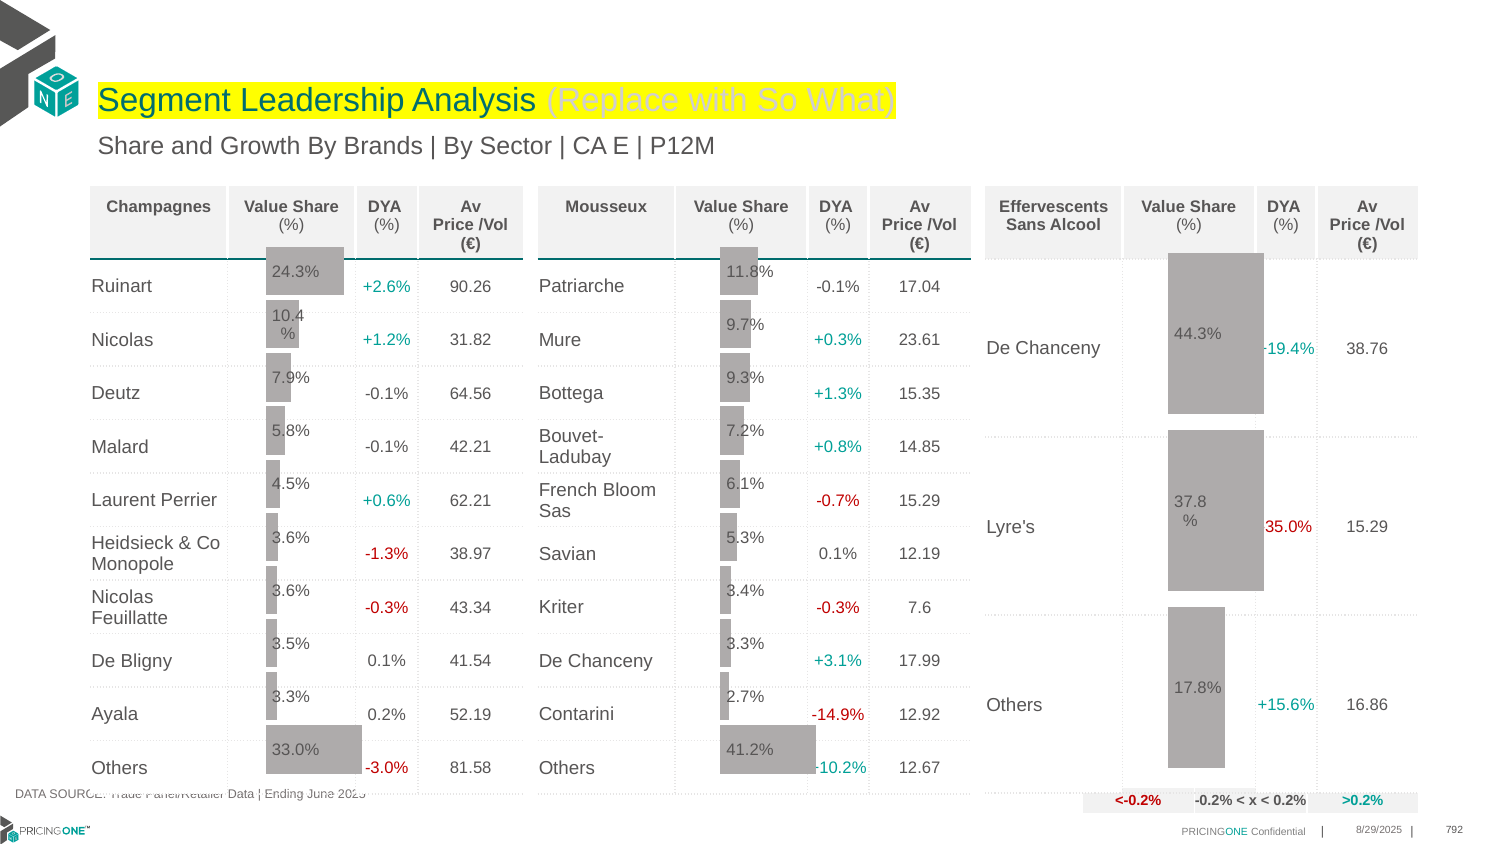

# Segment Leadership Analysis (Replace with So What)
Share and Growth By Brands | By Sector | CA E | P12M
| Mousseux | Value Share (%) | DYA (%) | Av Price /Vol (€) |
| --- | --- | --- | --- |
| Patriarche |  | -0.1% | 17.04 |
| Mure |  | +0.3% | 23.61 |
| Bottega |  | +1.3% | 15.35 |
| Bouvet-Ladubay |  | +0.8% | 14.85 |
| French Bloom Sas |  | -0.7% | 15.29 |
| Savian |  | 0.1% | 12.19 |
| Kriter |  | -0.3% | 7.6 |
| De Chanceny |  | +3.1% | 17.99 |
| Contarini |  | -14.9% | 12.92 |
| Others |  | +10.2% | 12.67 |
| Champagnes | Value Share (%) | DYA (%) | Av Price /Vol (€) |
| --- | --- | --- | --- |
| Ruinart |  | +2.6% | 90.26 |
| Nicolas |  | +1.2% | 31.82 |
| Deutz |  | -0.1% | 64.56 |
| Malard |  | -0.1% | 42.21 |
| Laurent Perrier |  | +0.6% | 62.21 |
| Heidsieck & Co Monopole |  | -1.3% | 38.97 |
| Nicolas Feuillatte |  | -0.3% | 43.34 |
| De Bligny |  | 0.1% | 41.54 |
| Ayala |  | 0.2% | 52.19 |
| Others |  | -3.0% | 81.58 |
| Effervescents Sans Alcool | Value Share (%) | DYA (%) | Av Price /Vol (€) |
| --- | --- | --- | --- |
| De Chanceny |  | +19.4% | 38.76 |
| Lyre's |  | -35.0% | 15.29 |
| Others |  | +15.6% | 16.86 |

### Chart

| Category | Champagnes | CA E |
|---|---|
| None | 0.24281085373478956 |

### Chart

| Category | Mousseux | CA E |
|---|---|
| None | 0.11775174183645325 |

### Chart

| Category | Effervescents Sans Alcool | CA E |
|---|---|
| None | 0.4432556174531592 |
DATA SOURCE: Trade Panel/Retailer Data | Ending June 2025
| <-0.2% | -0.2% < x < 0.2% | >0.2% |
| --- | --- | --- |

8/29/2025
792